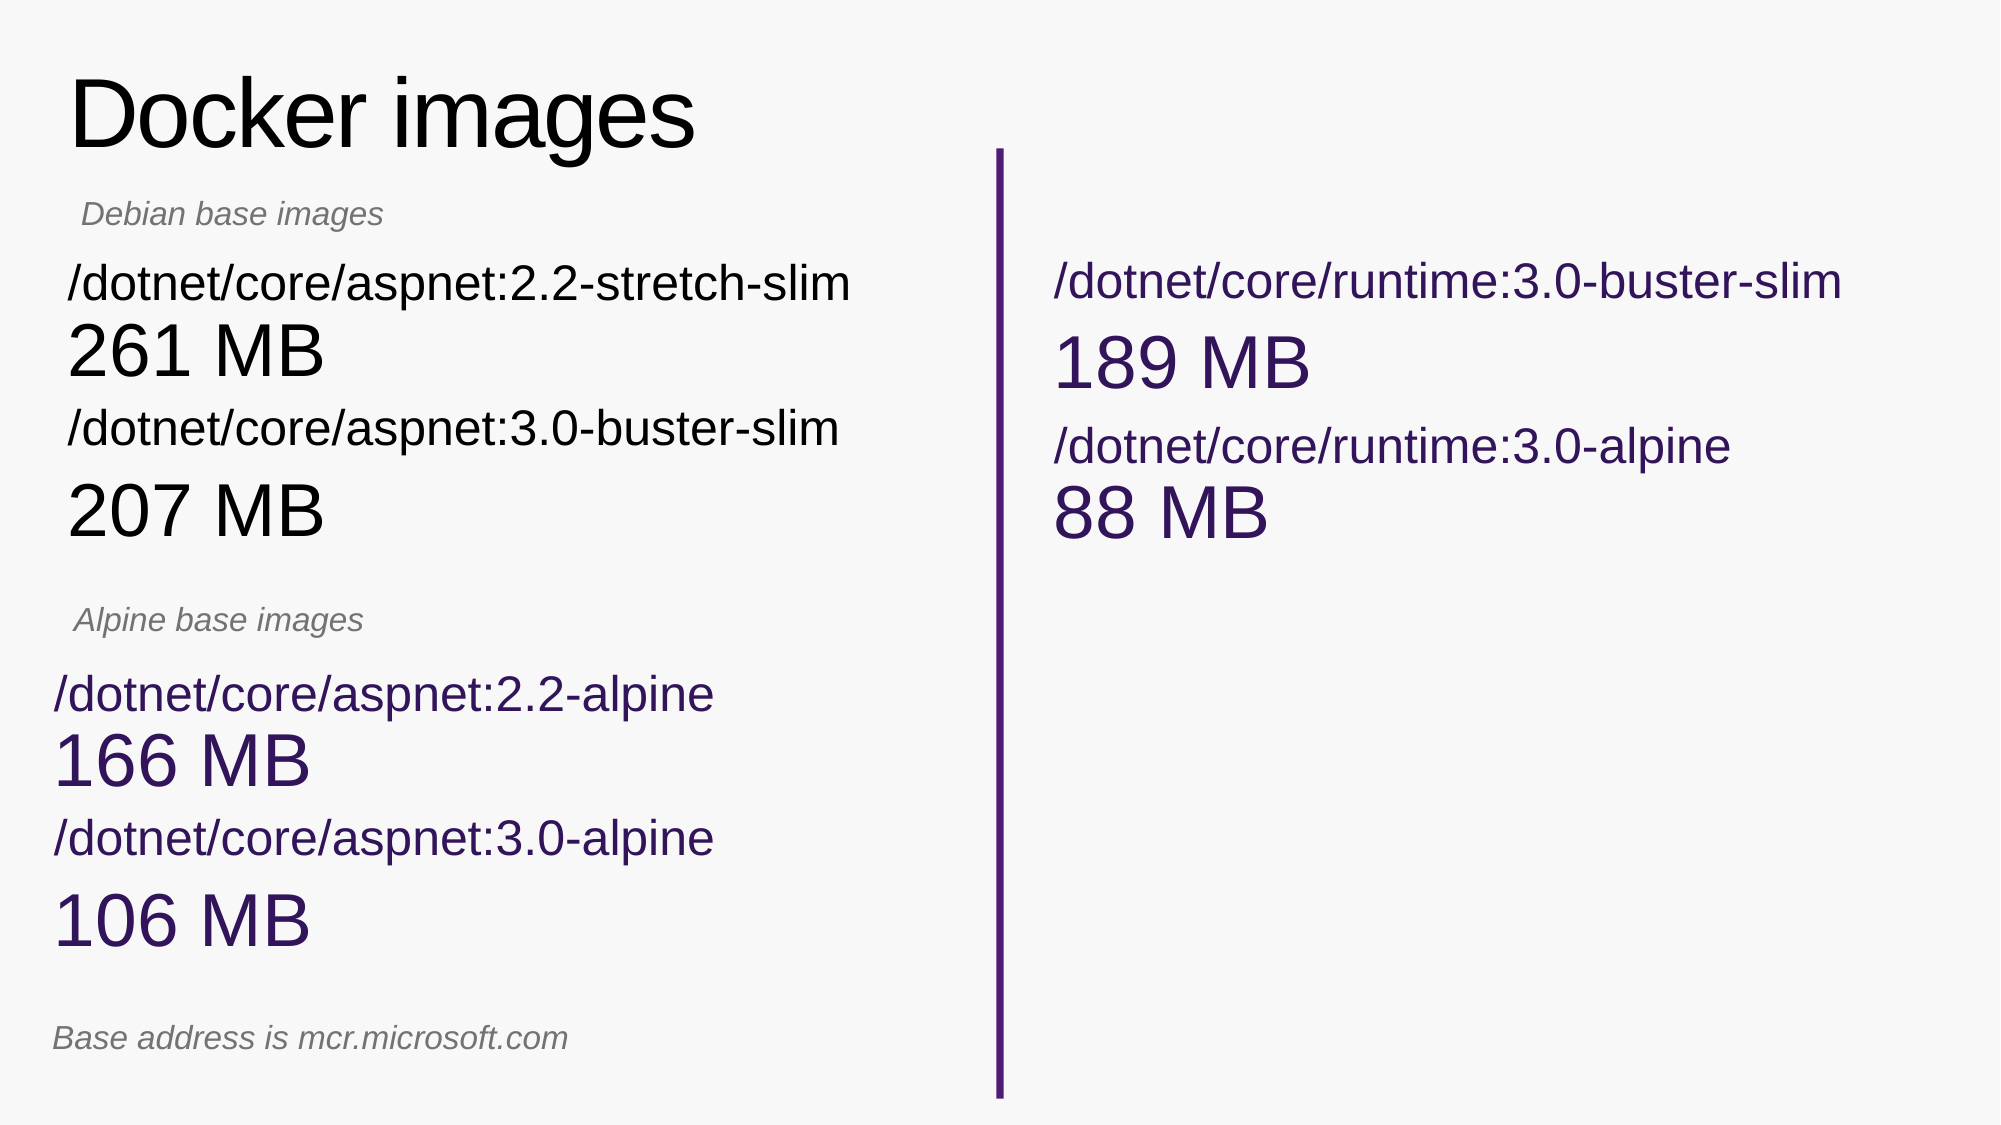

# Docker images

Debian base images
/dotnet/core/runtime:3.0-buster-slim
189 MB
/dotnet/core/runtime:3.0-alpine
88 MB
/dotnet/core/aspnet:2.2-stretch-slim
261 MB
/dotnet/core/aspnet:3.0-buster-slim
207 MB
Alpine base images
/dotnet/core/aspnet:2.2-alpine
166 MB
/dotnet/core/aspnet:3.0-alpine
106 MB
Base address is mcr.microsoft.com